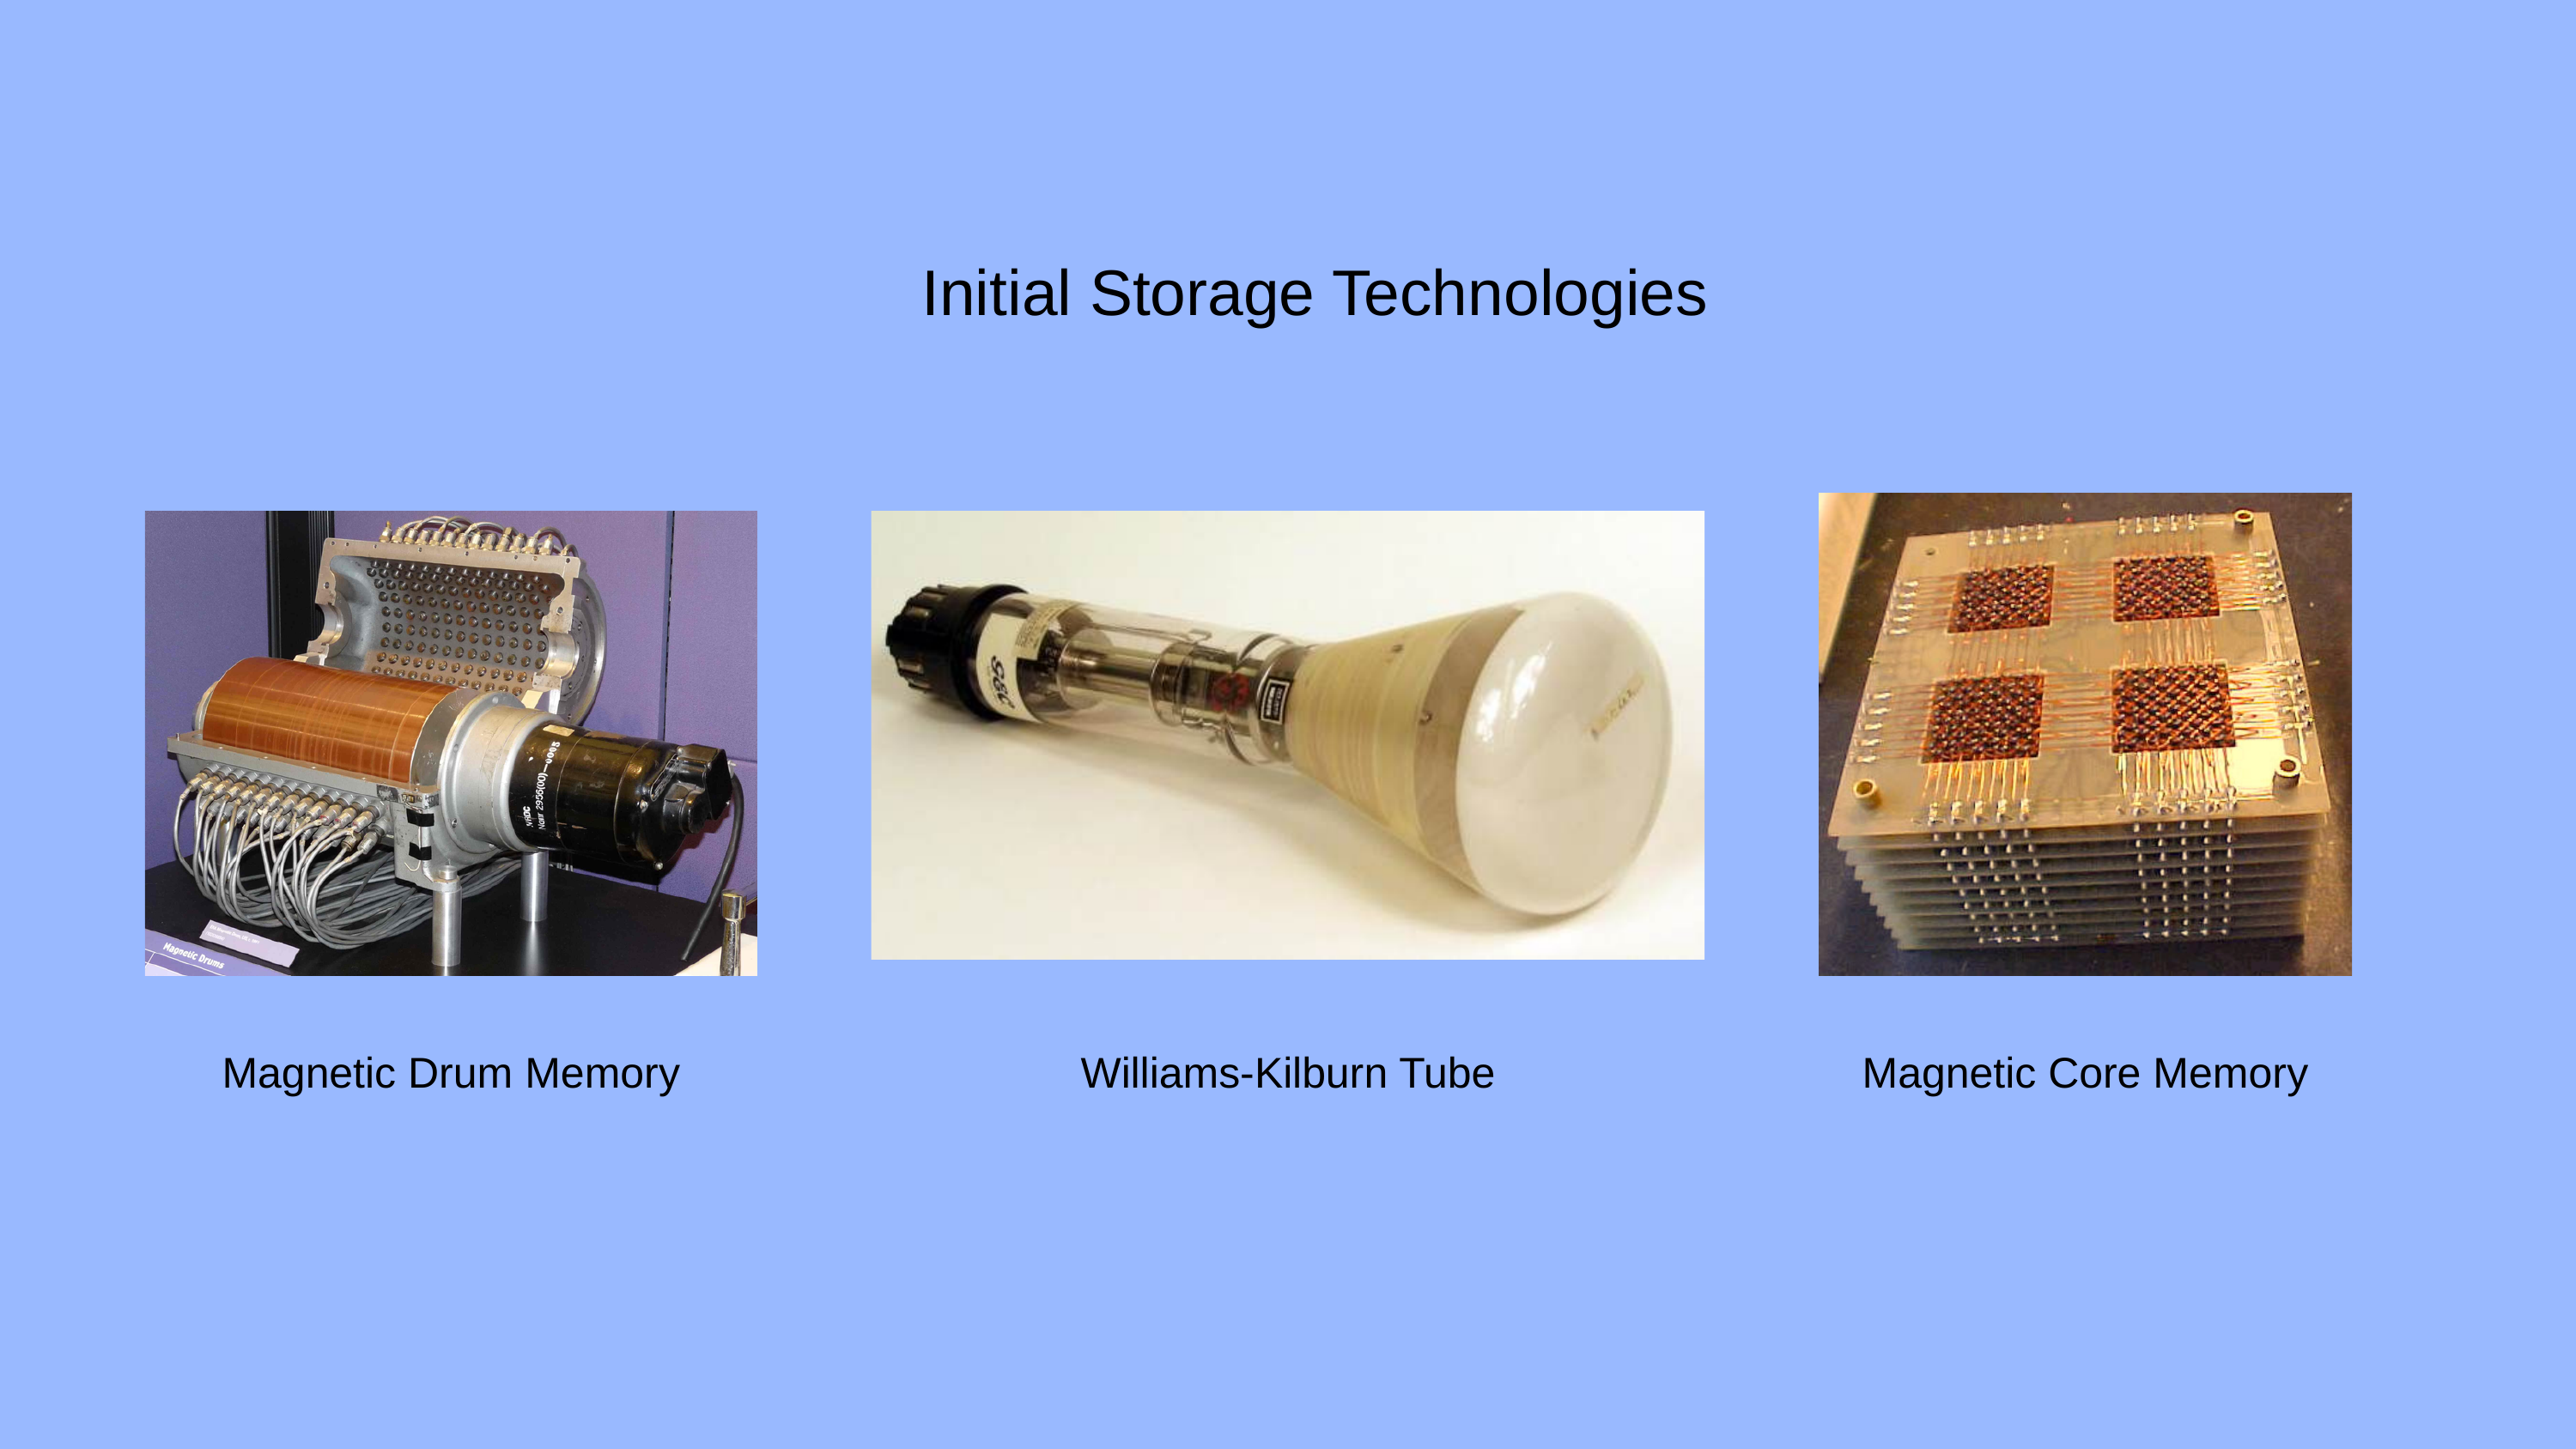

Initial Storage Technologies

Magnetic Drum Memory
Williams-Kilburn Tube
Magnetic Core Memory